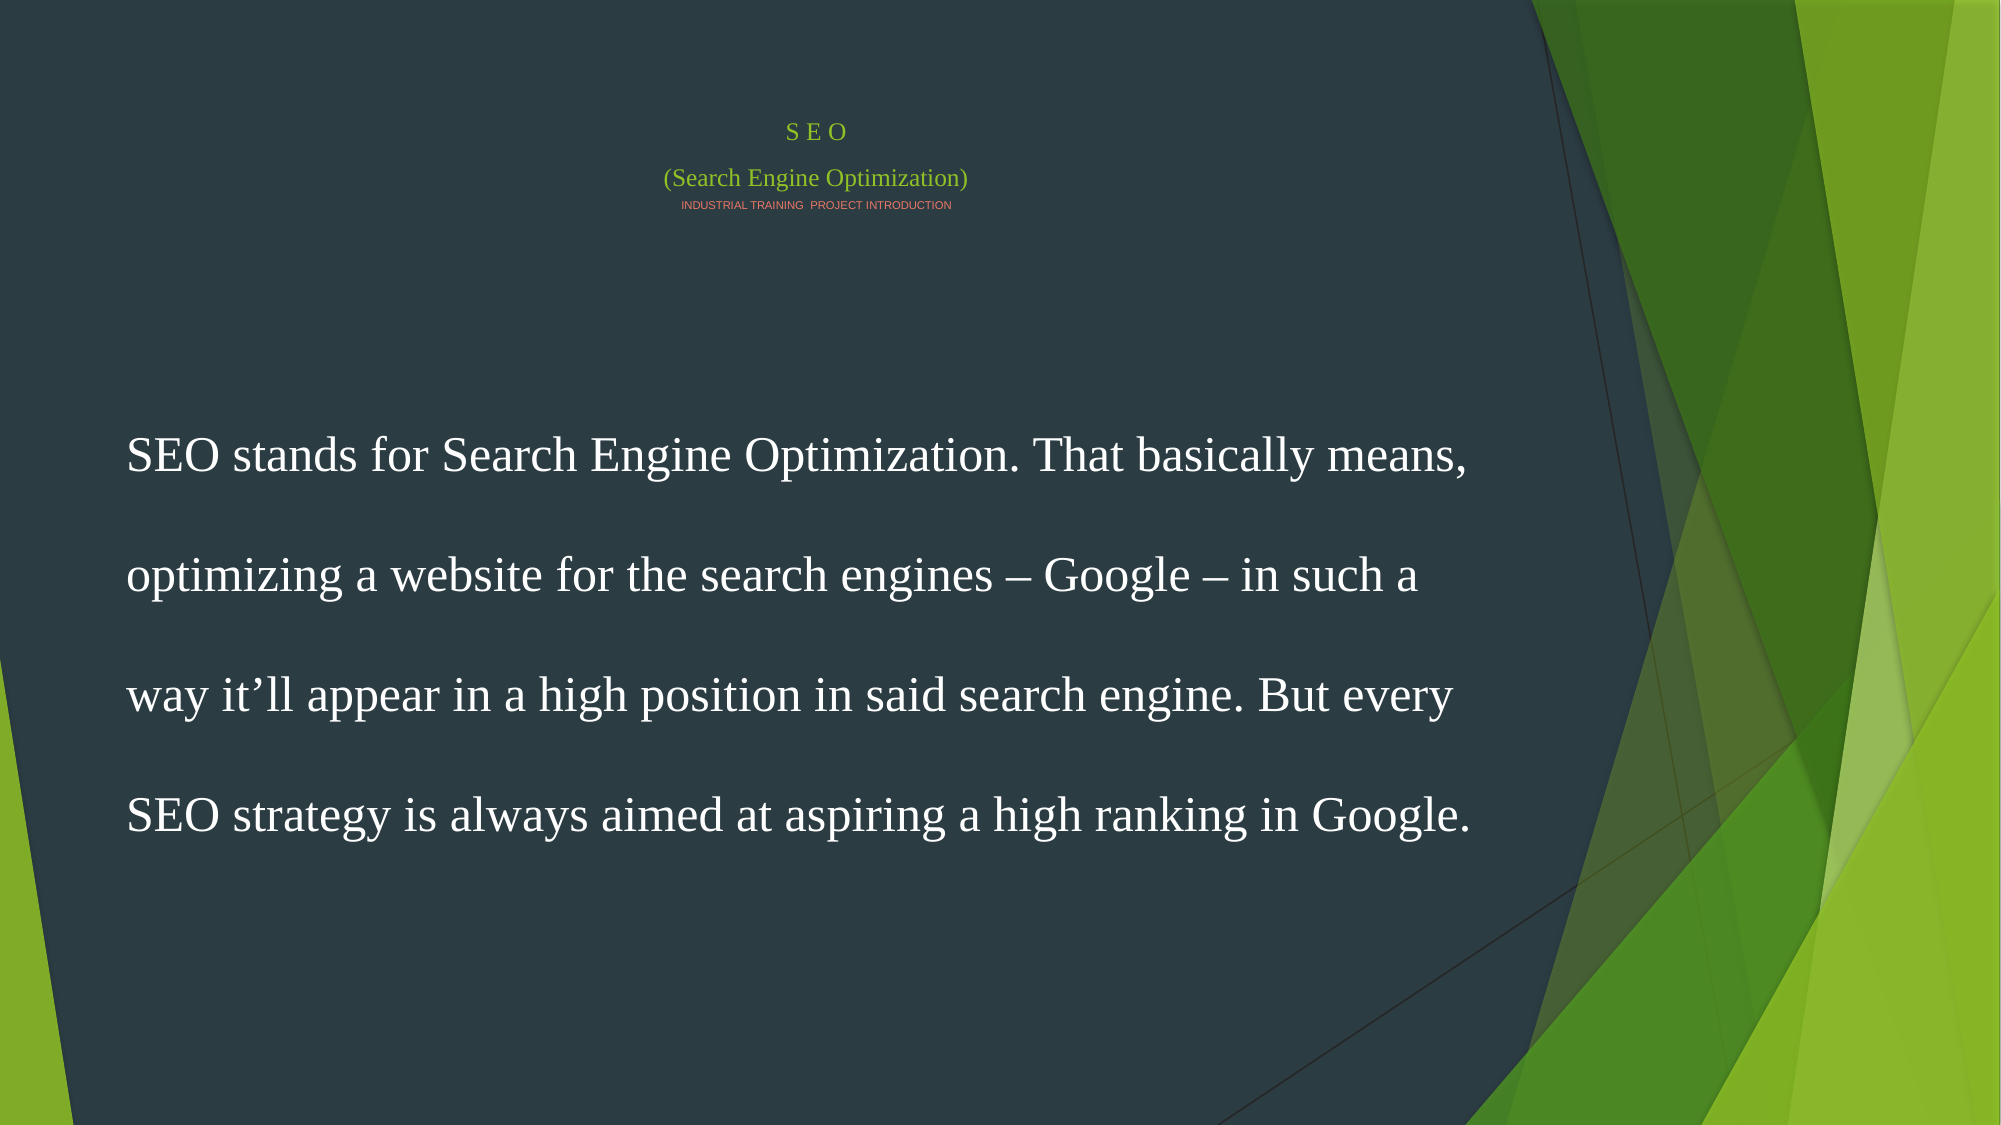

# S E O (Search Engine Optimization) INDUSTRIAL TRAINING  PROJECT INTRODUCTION
SEO stands for Search Engine Optimization. That basically means, optimizing a website for the search engines – Google – in such a way it’ll appear in a high position in said search engine. But every SEO strategy is always aimed at aspiring a high ranking in Google.